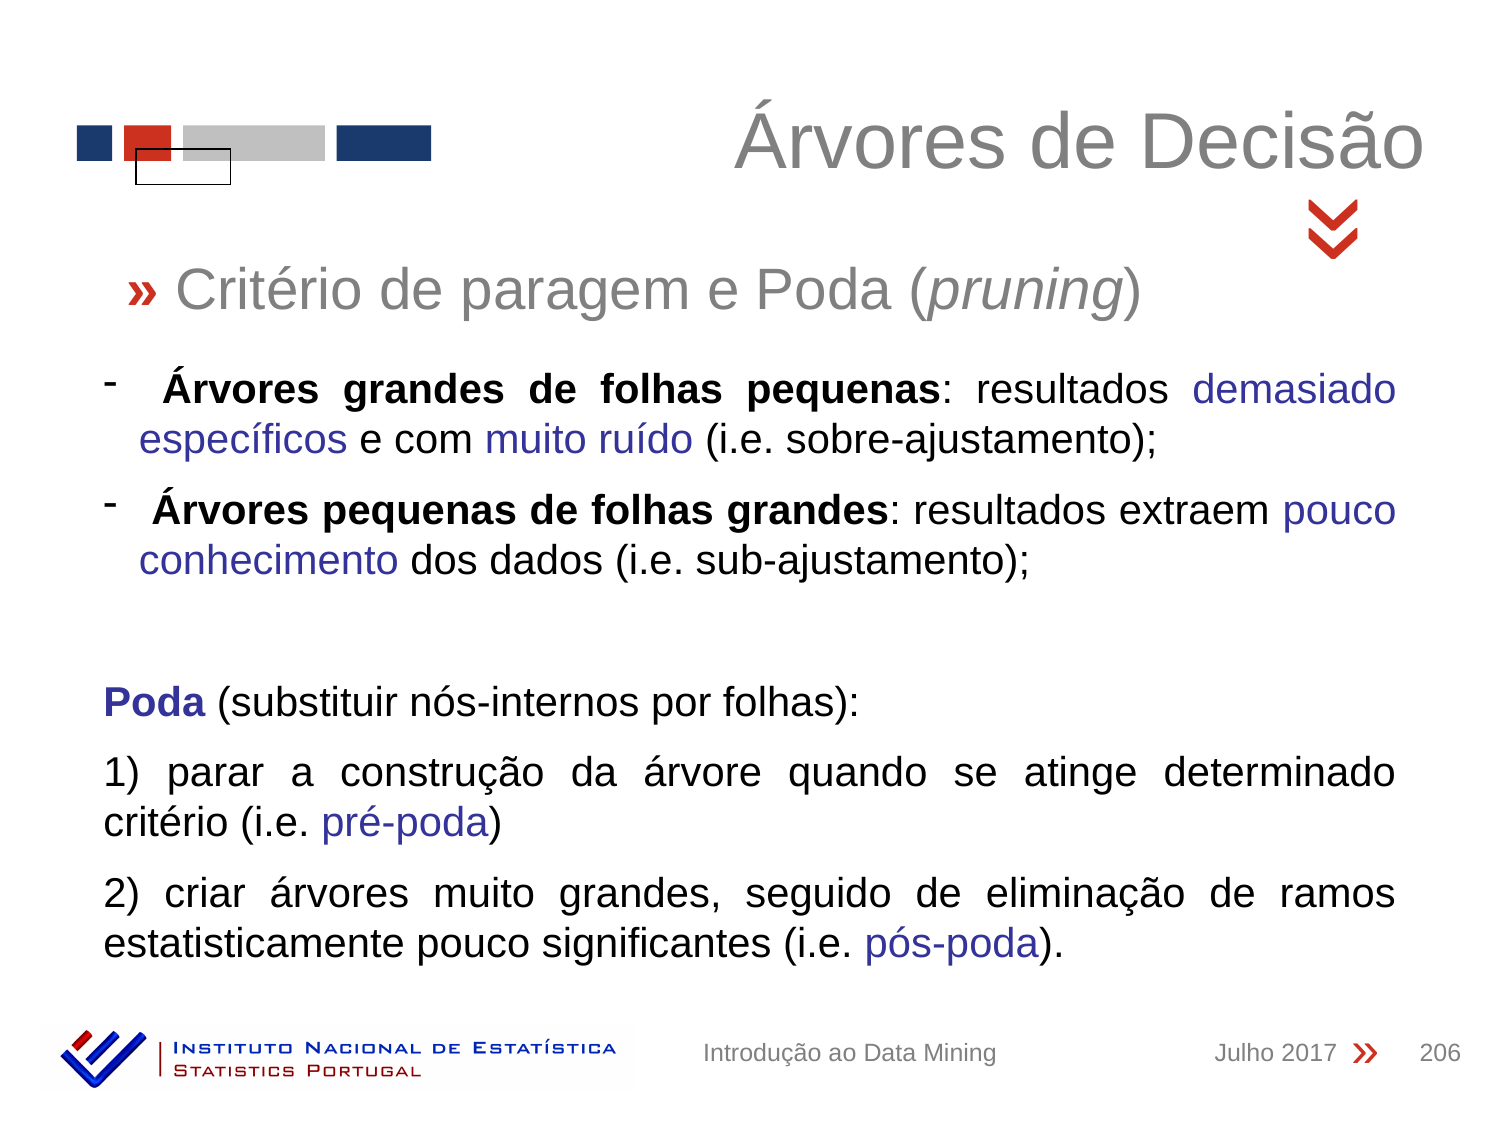

Árvores de Decisão
«
» Critério de paragem e Poda (pruning)
 Árvores grandes de folhas pequenas: resultados demasiado específicos e com muito ruído (i.e. sobre-ajustamento);
 Árvores pequenas de folhas grandes: resultados extraem pouco conhecimento dos dados (i.e. sub-ajustamento);

Poda (substituir nós-internos por folhas):
1) parar a construção da árvore quando se atinge determinado critério (i.e. pré-poda)
2) criar árvores muito grandes, seguido de eliminação de ramos estatisticamente pouco significantes (i.e. pós-poda).
Introdução ao Data Mining
Julho 2017
206
«